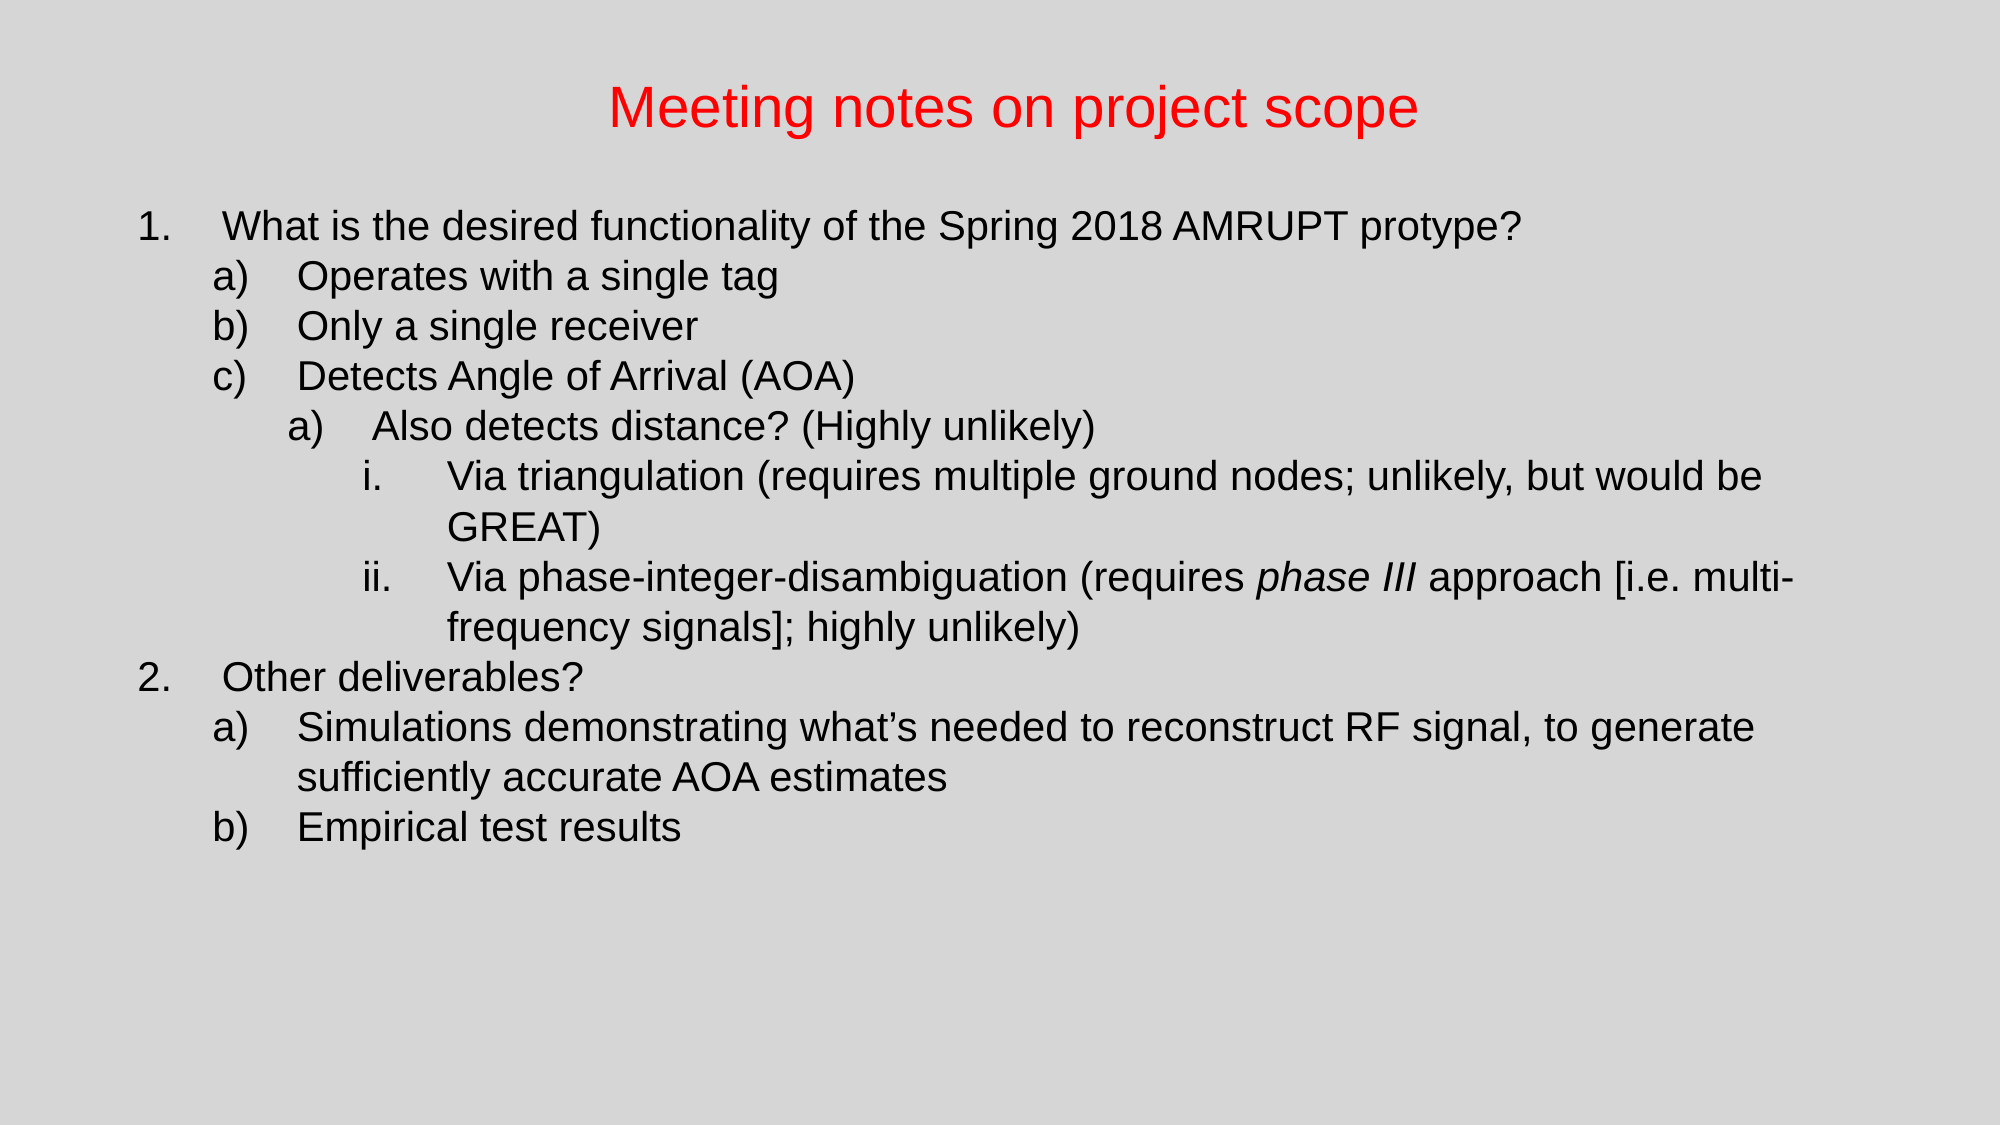

Meeting notes on project scope

What is the desired functionality of the Spring 2018 AMRUPT protype?
Operates with a single tag
Only a single receiver
Detects Angle of Arrival (AOA)
Also detects distance? (Highly unlikely)
Via triangulation (requires multiple ground nodes; unlikely, but would be GREAT)
Via phase-integer-disambiguation (requires phase III approach [i.e. multi-frequency signals]; highly unlikely)
Other deliverables?
Simulations demonstrating what’s needed to reconstruct RF signal, to generate sufficiently accurate AOA estimates
Empirical test results